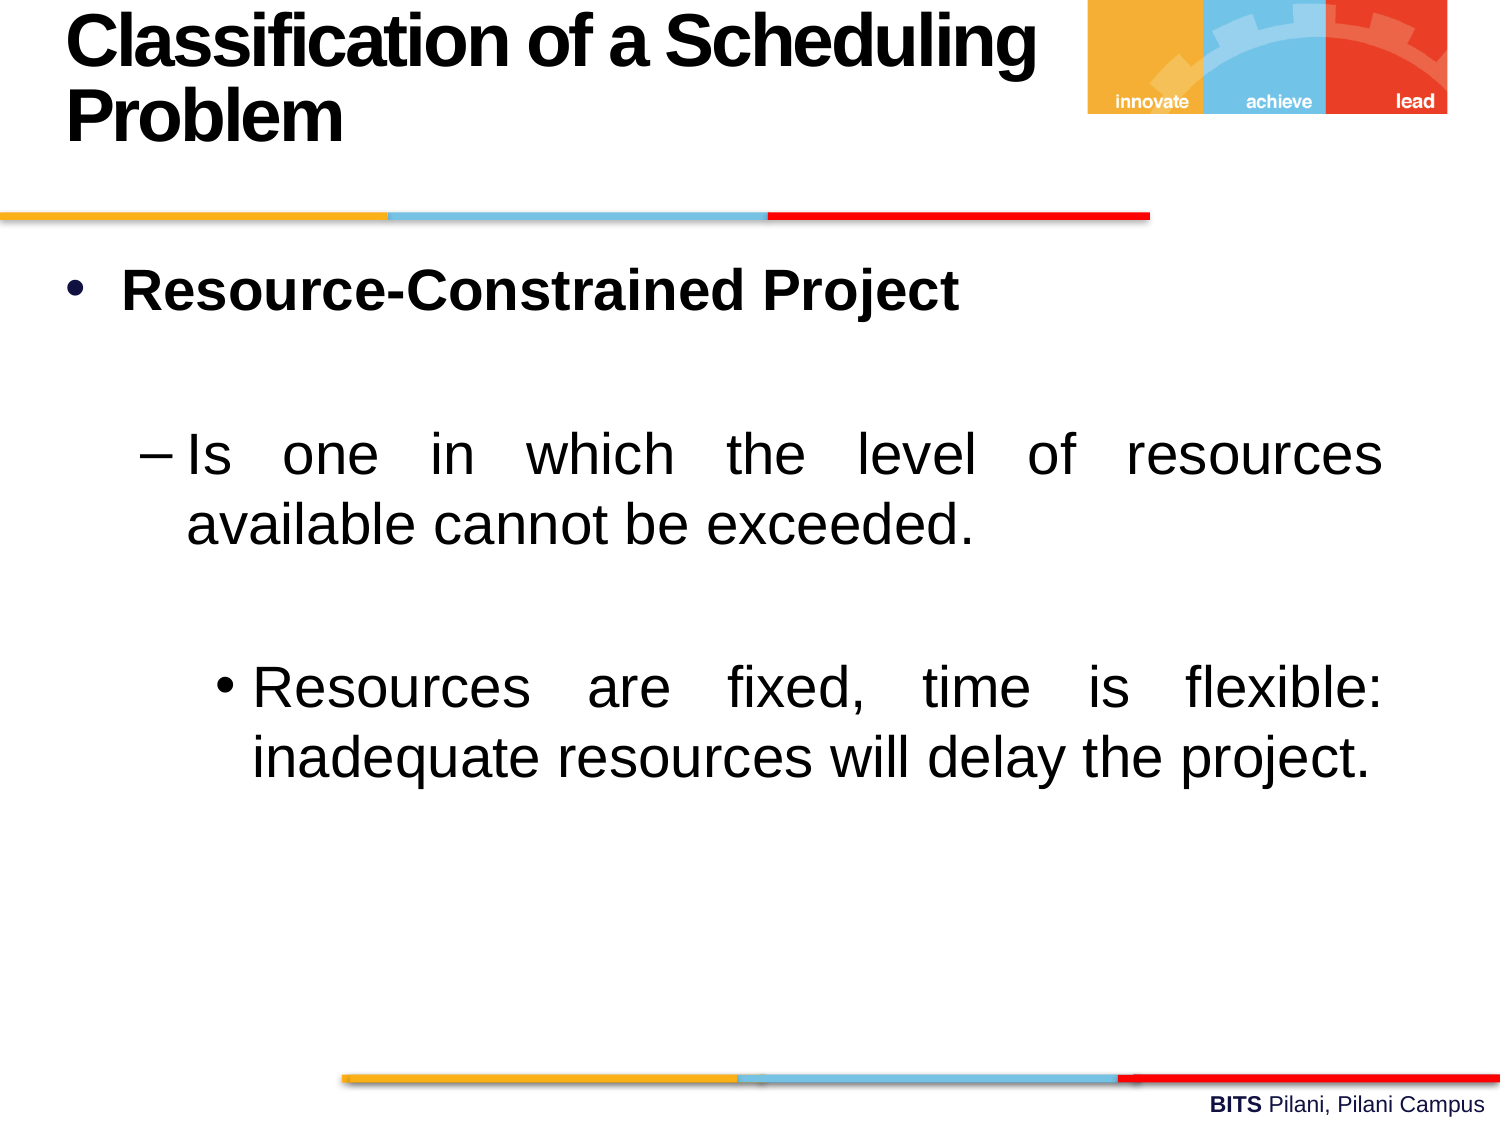

Classification of a Scheduling Problem

Resource-Constrained Project

Is one in which the level of resources available cannot be exceeded.

Resources are fixed, time is flexible: inadequate resources will delay the project.